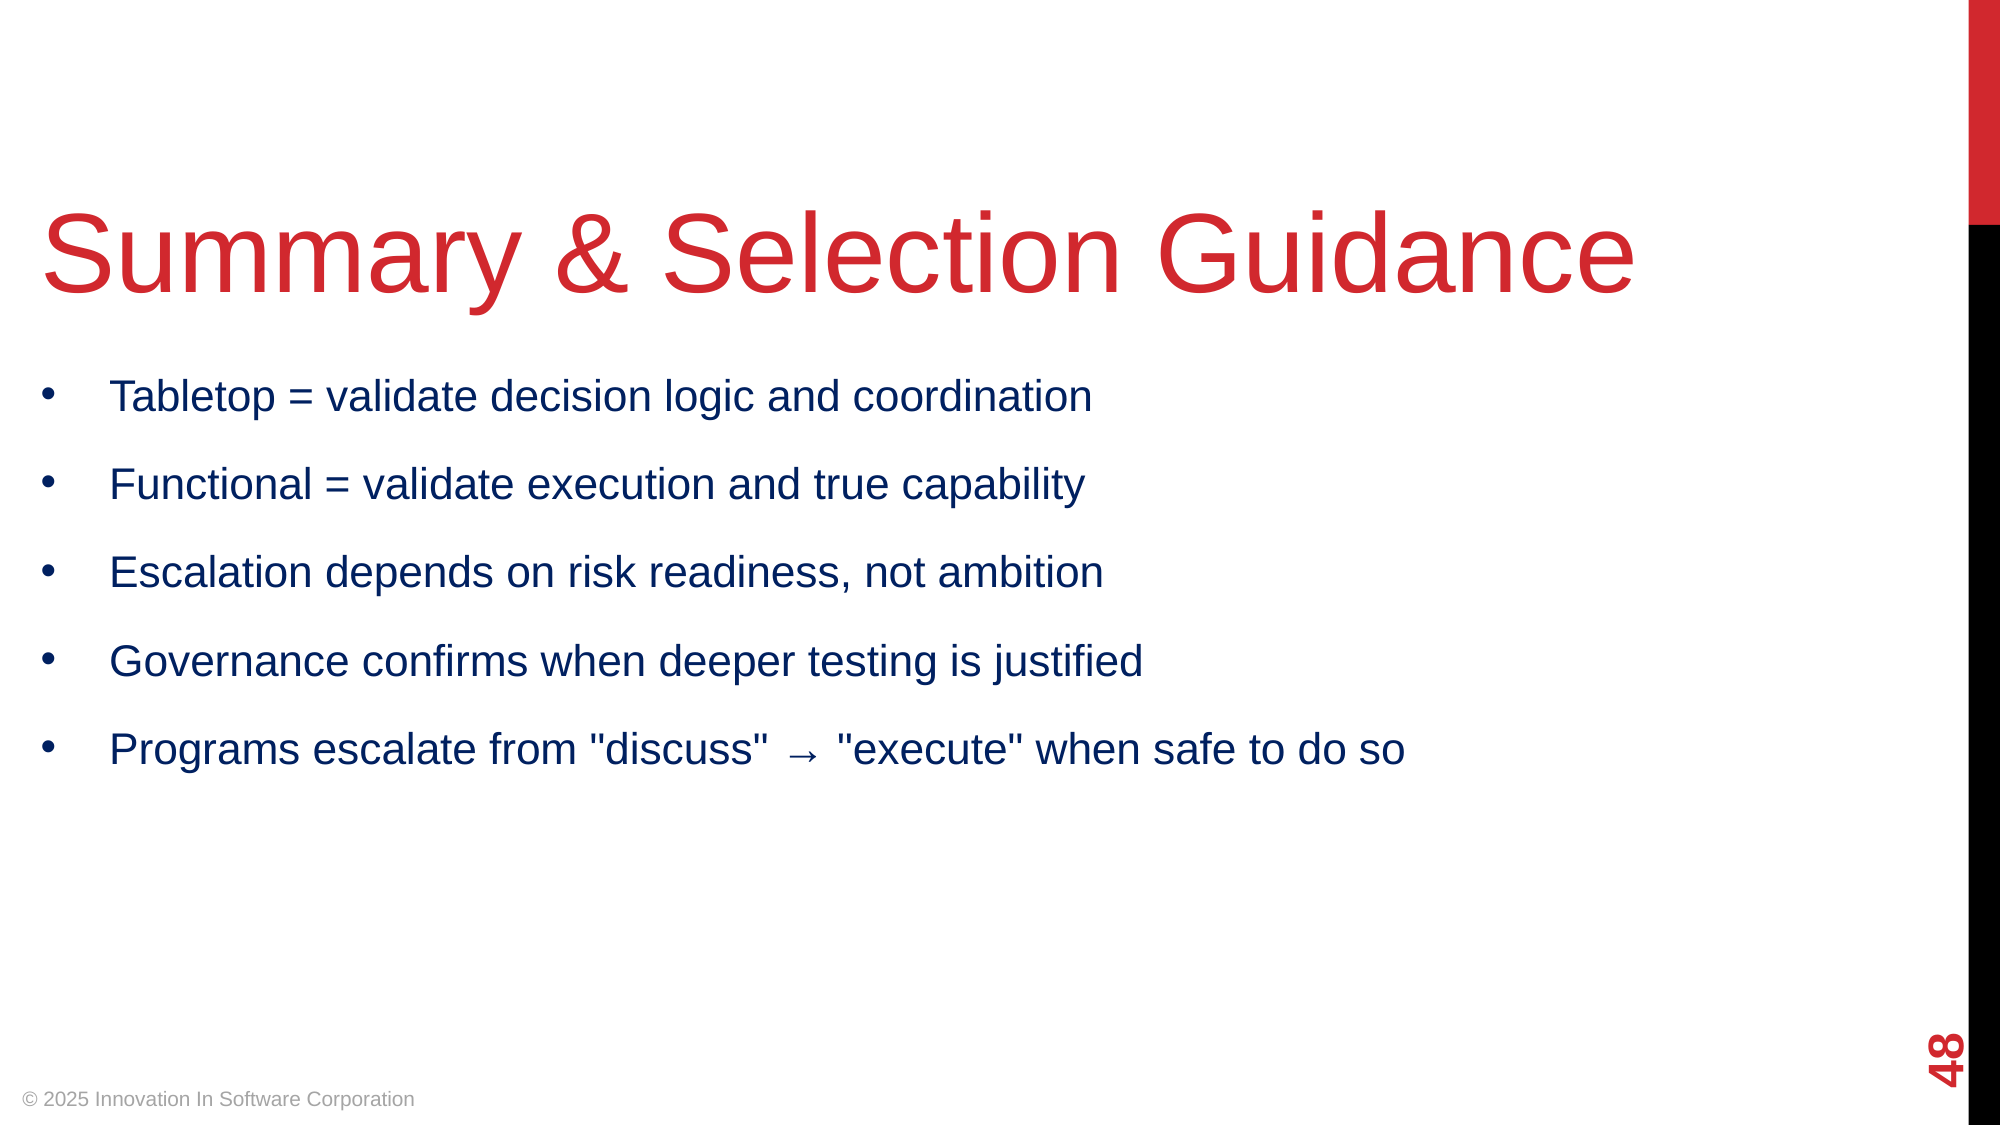

Summary & Selection Guidance
Tabletop = validate decision logic and coordination
Functional = validate execution and true capability
Escalation depends on risk readiness, not ambition
Governance confirms when deeper testing is justified
Programs escalate from "discuss" → "execute" when safe to do so
48
© 2025 Innovation In Software Corporation